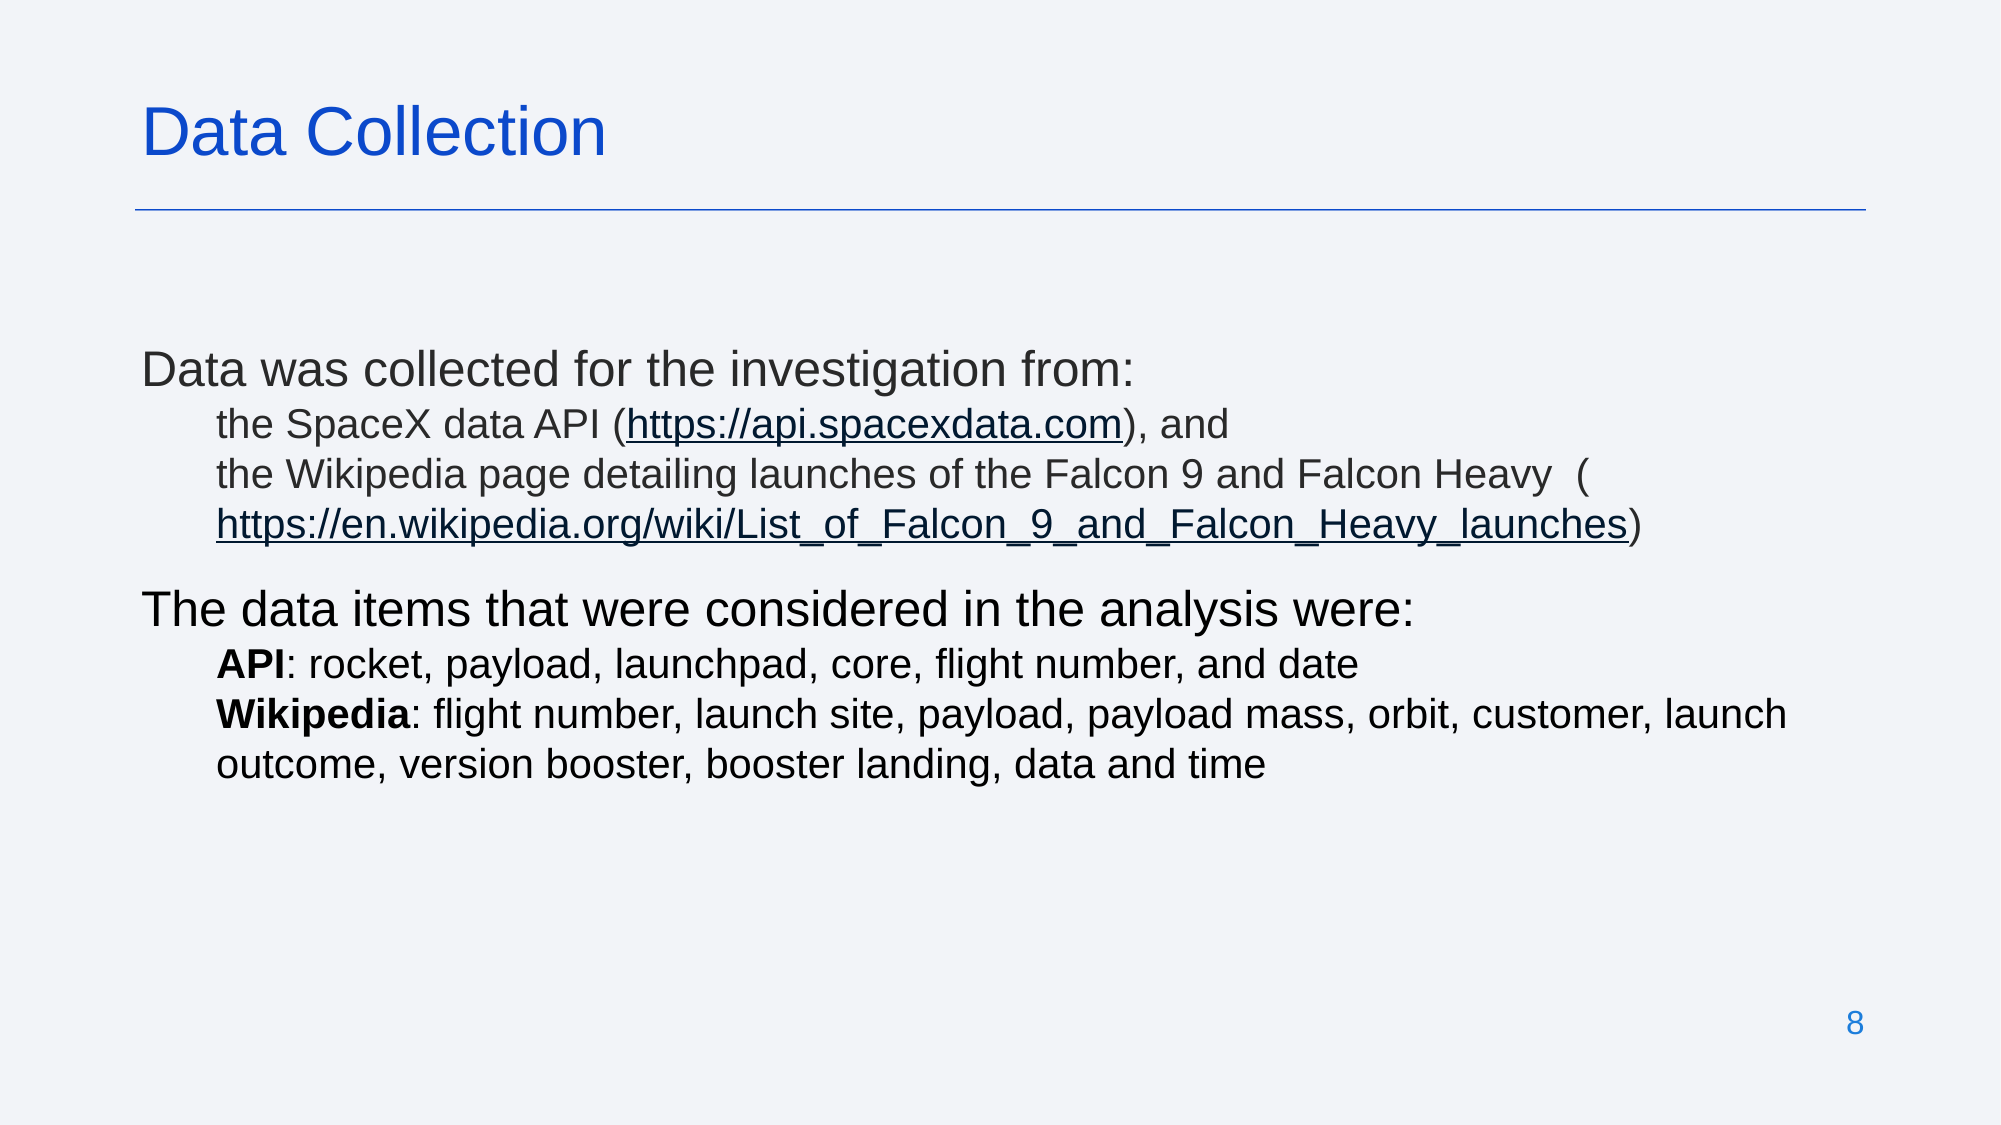

Data Collection
Data was collected for the investigation from:
the SpaceX data API (https://api.spacexdata.com), and
the Wikipedia page detailing launches of the Falcon 9 and Falcon Heavy  (https://en.wikipedia.org/wiki/List_of_Falcon_9_and_Falcon_Heavy_launches)
The data items that were considered in the analysis were:
API: rocket, payload, launchpad, core, flight number, and date
Wikipedia: flight number, launch site, payload, payload mass, orbit, customer, launch outcome, version booster, booster landing, data and time

8